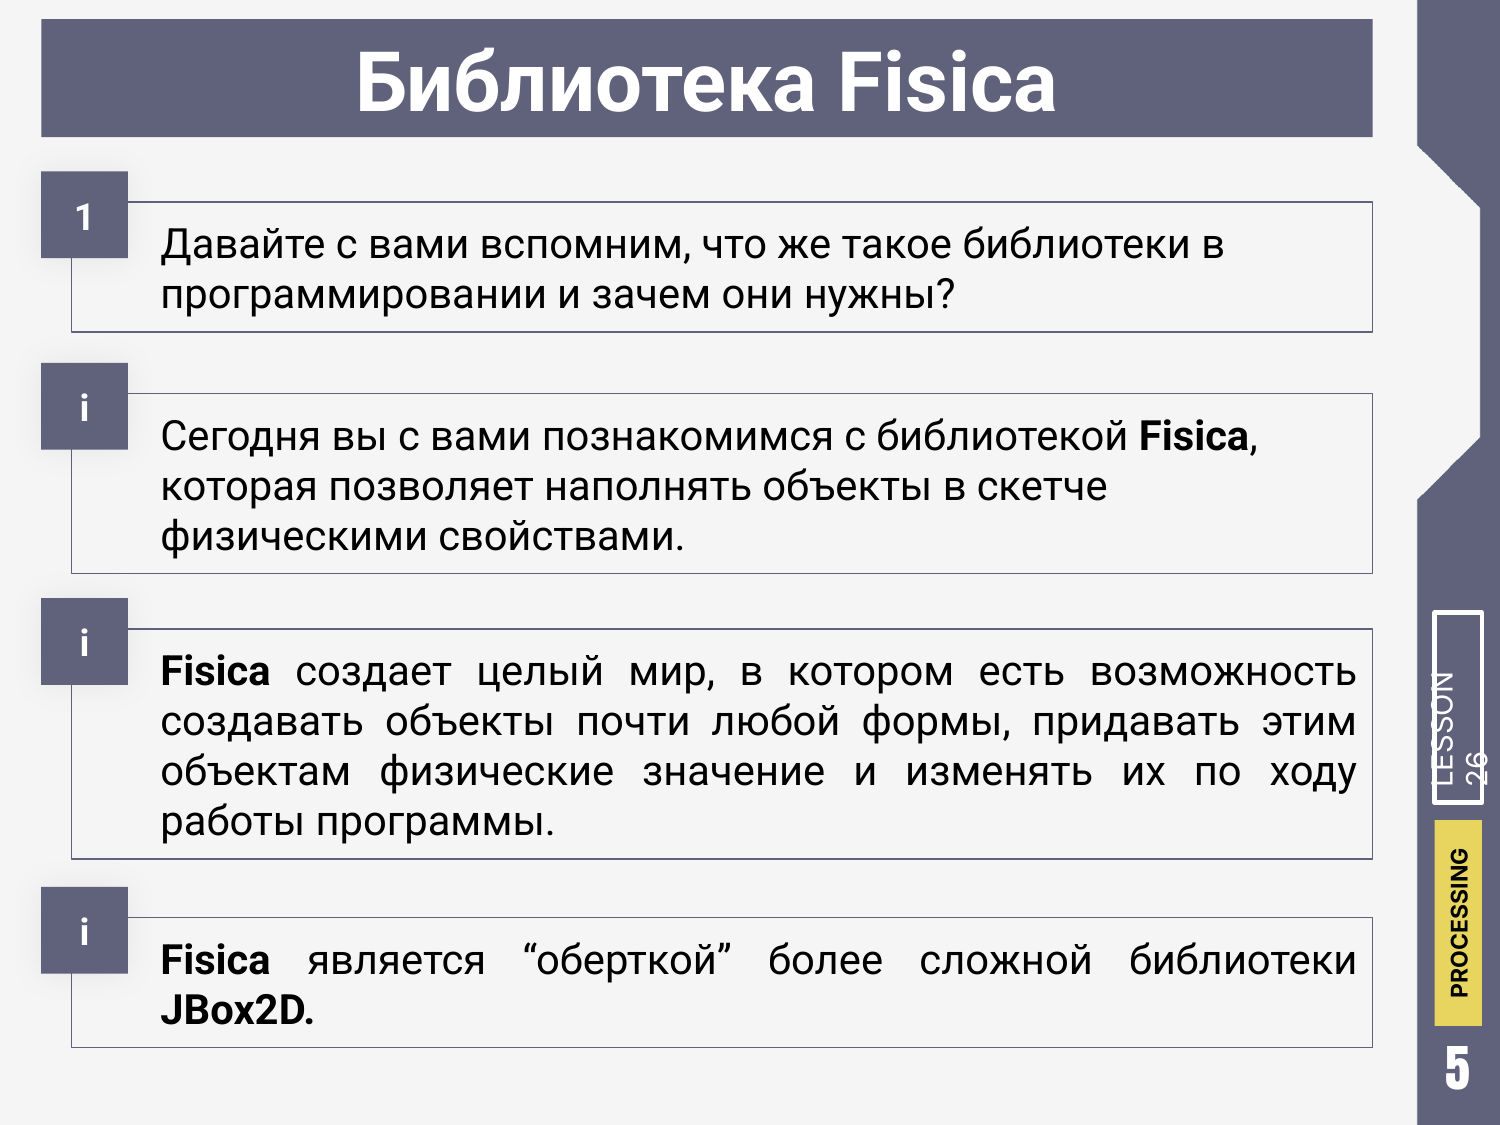

Библиотека Fisica
1
Давайте с вами вспомним, что же такое библиотеки в программировании и зачем они нужны?
і
Сегодня вы с вами познакомимся с библиотекой Fisica, которая позволяет наполнять объекты в скетче физическими свойствами.
і
Fisica создает целый мир, в котором есть возможность создавать объекты почти любой формы, придавать этим объектам физические значение и изменять их по ходу работы программы.
LESSON 26
і
Fisica является “оберткой” более сложной библиотеки JBox2D.
5